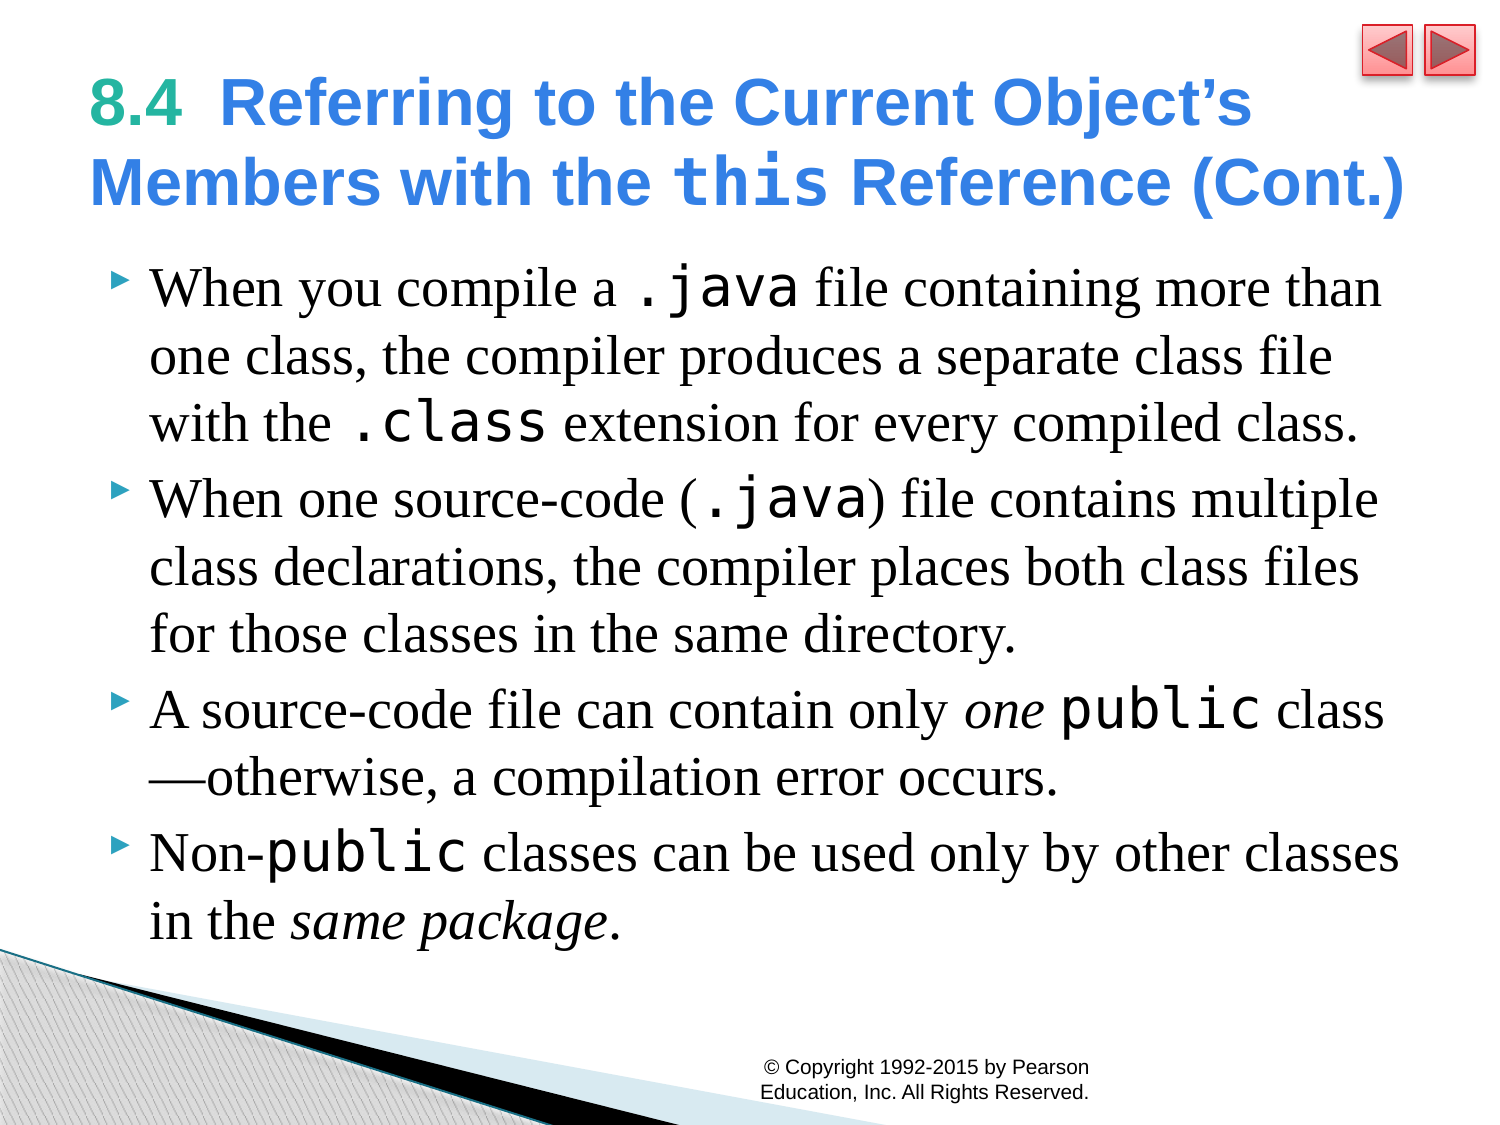

# 8.4  Referring to the Current Object’s Members with the this Reference (Cont.)
When you compile a .java file containing more than one class, the compiler produces a separate class file with the .class extension for every compiled class.
When one source-code (.java) file contains multiple class declarations, the compiler places both class files for those classes in the same directory.
A source-code file can contain only one public class—otherwise, a compilation error occurs.
Non-public classes can be used only by other classes in the same package.
© Copyright 1992-2015 by Pearson Education, Inc. All Rights Reserved.